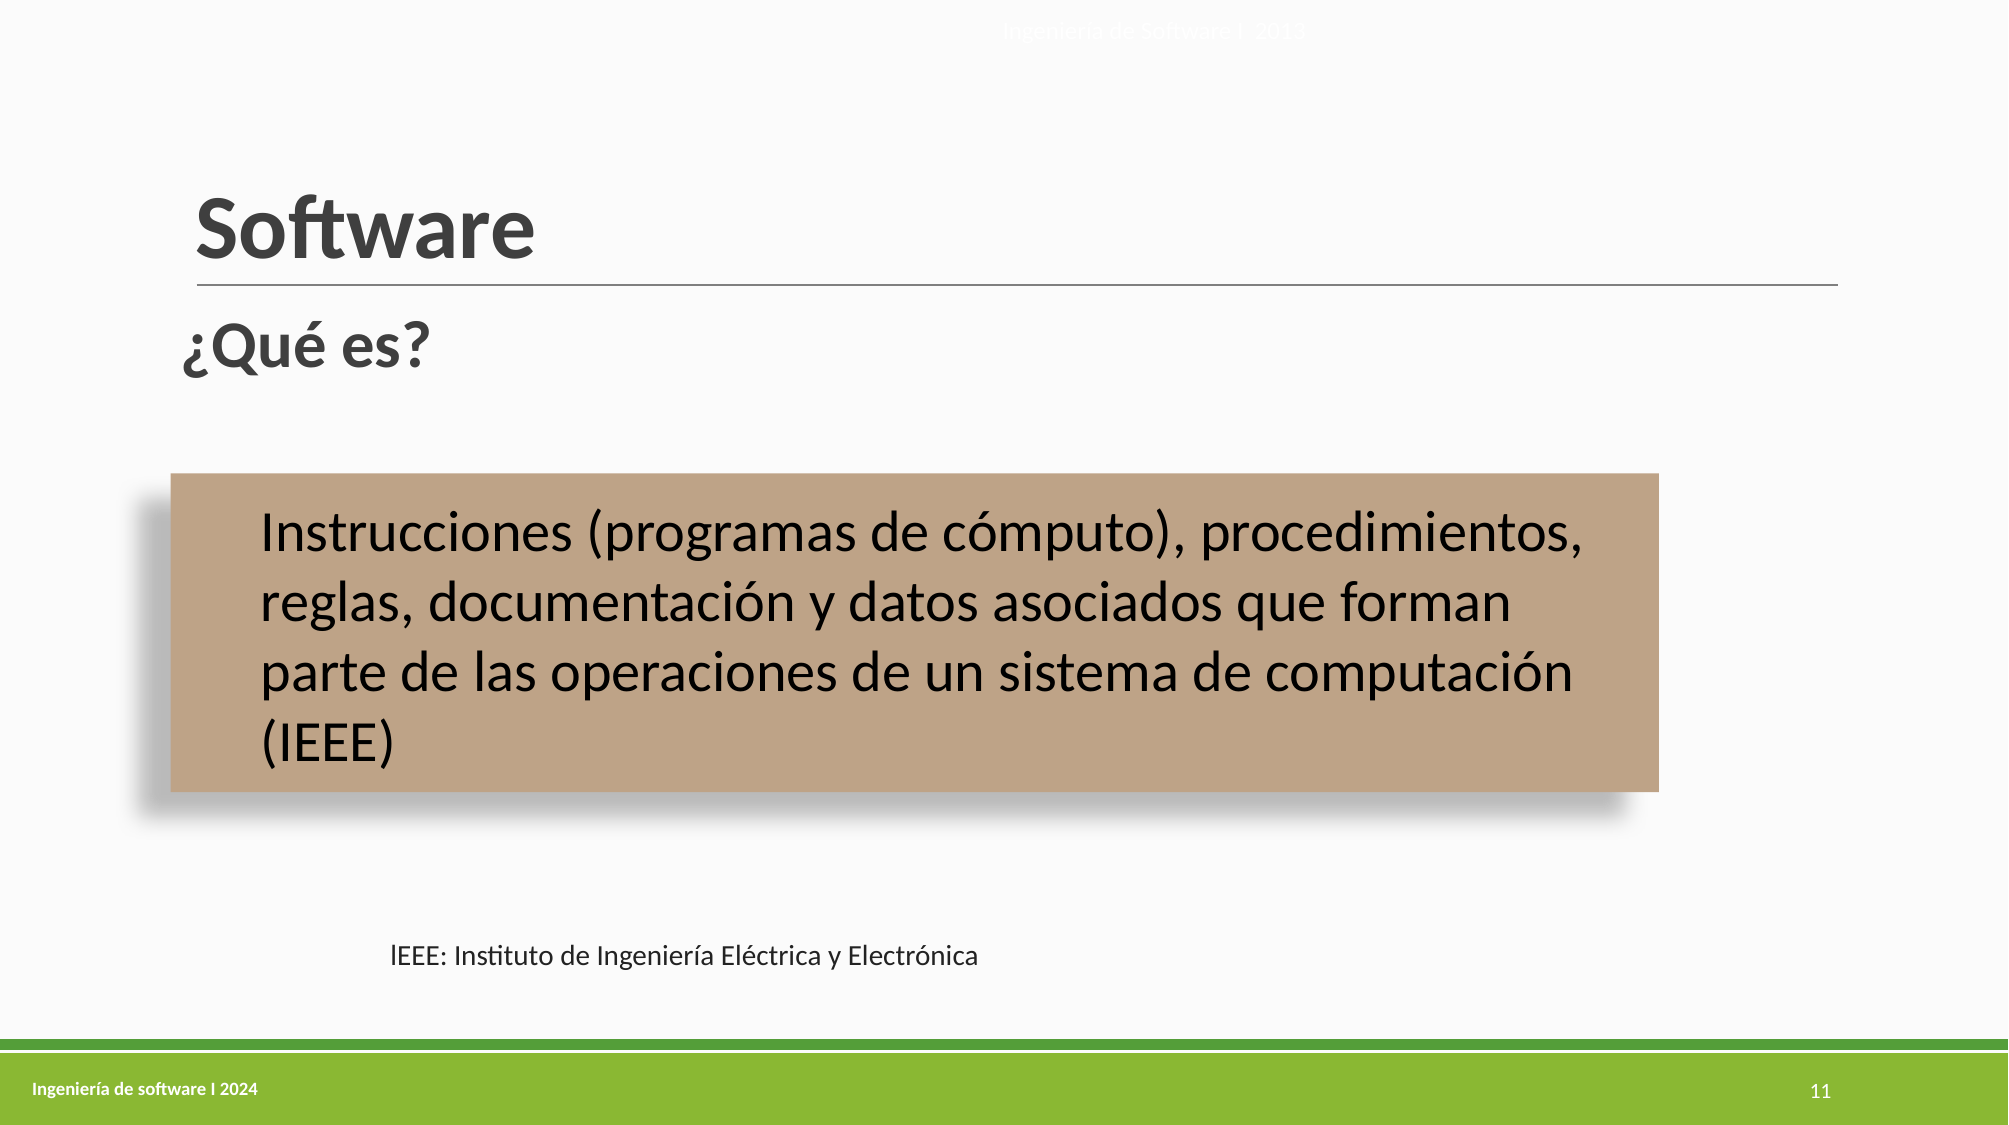

Ingeniería de Software I  2013
# Software
¿Qué es?
Instrucciones (programas de cómputo), procedimientos, reglas, documentación y datos asociados que forman parte de las operaciones de un sistema de computación  (IEEE)
lEEE: Instituto de Ingeniería Eléctrica y Electrónica
11